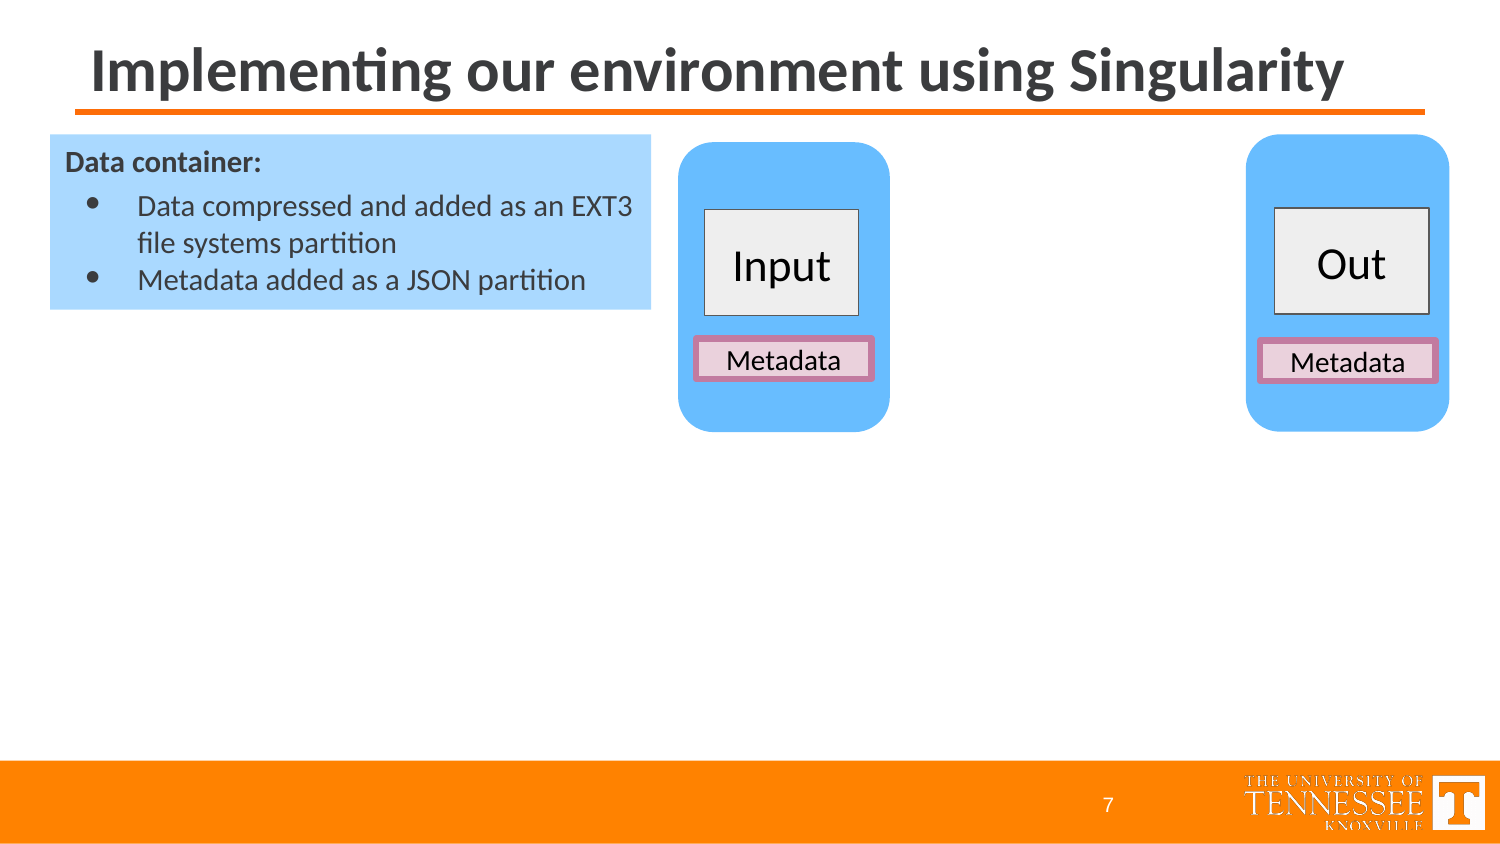

# Implementing our environment using Singularity
Data container:
Data compressed and added as an EXT3 file systems partition
Metadata added as a JSON partition

Out
Input
Metadata
Metadata
7